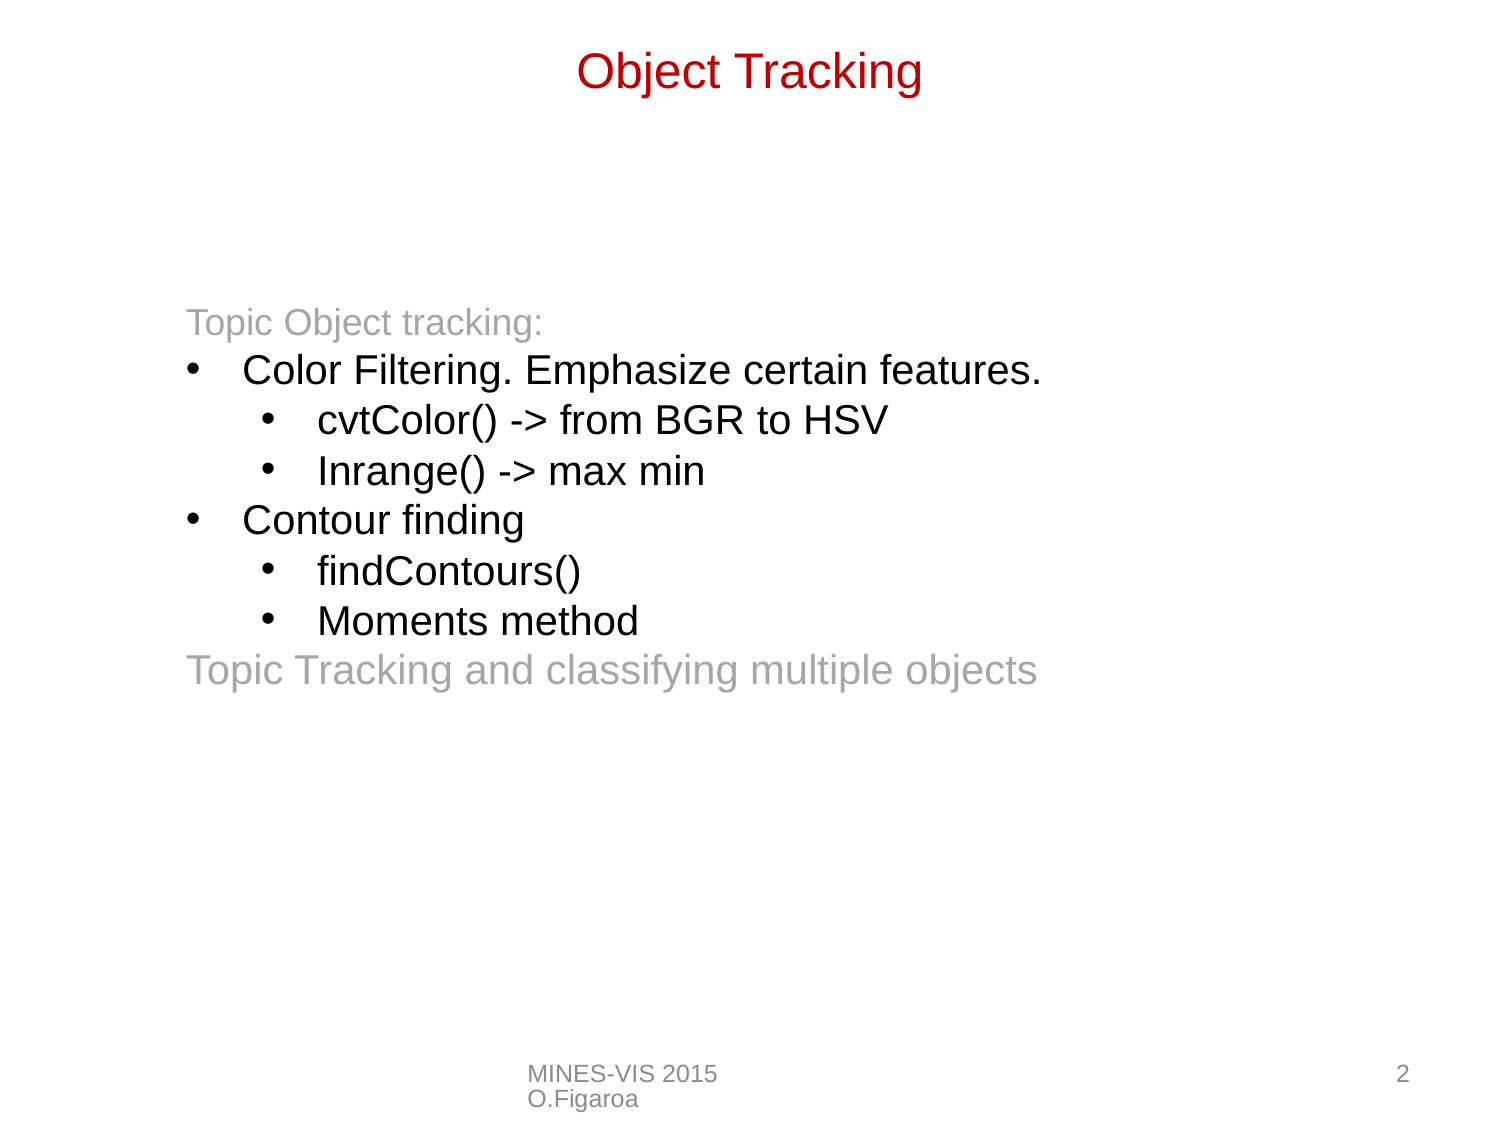

Object Tracking
Topic Object tracking:
Color Filtering. Emphasize certain features.
cvtColor() -> from BGR to HSV
Inrange() -> max min
Contour finding
findContours()
Moments method
Topic Tracking and classifying multiple objects
MINES-VIS 2015                                  O.Figaroa
2